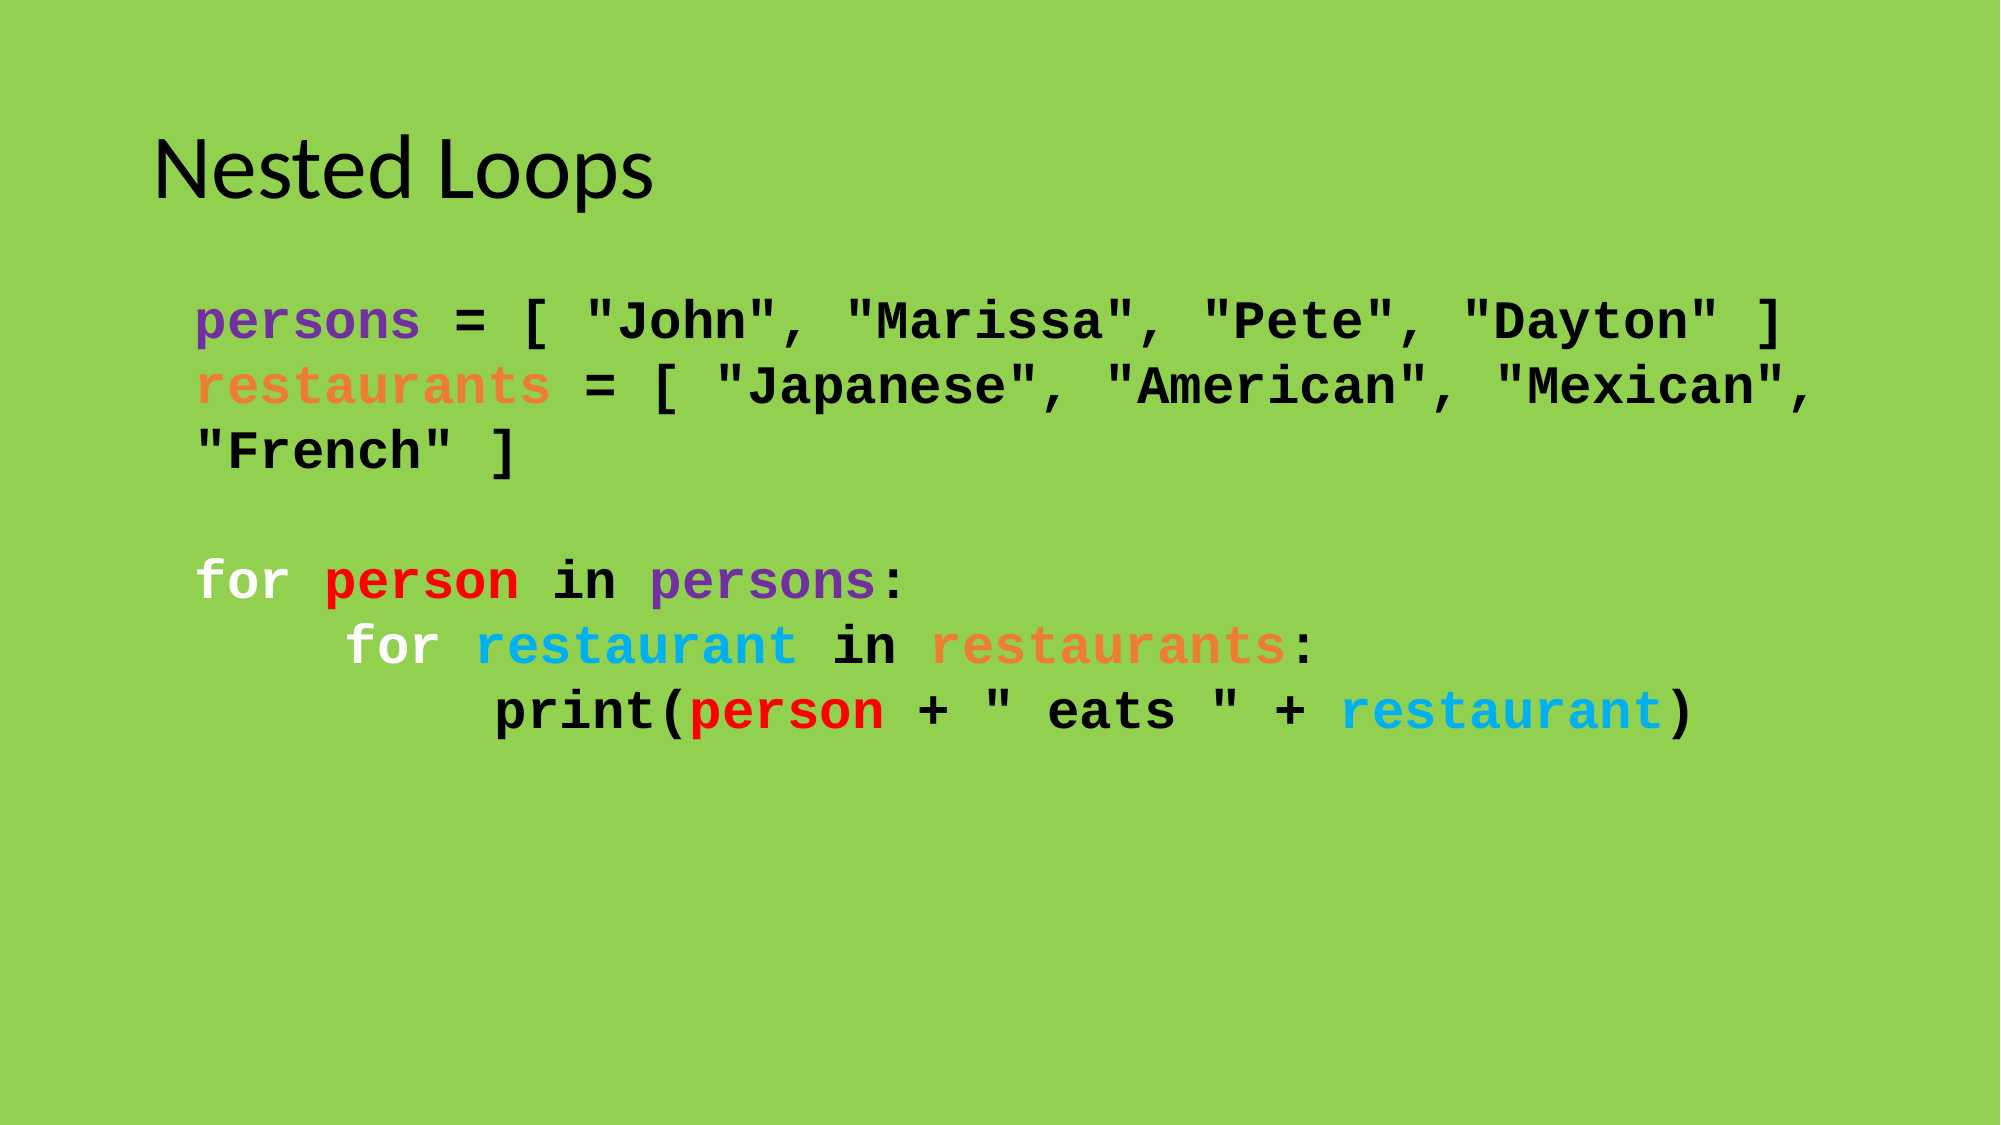

# Nested Loops
persons = [ "John", "Marissa", "Pete", "Dayton" ]
restaurants = [ "Japanese", "American", "Mexican", "French" ]
for person in persons:
	for restaurant in restaurants:
		print(person + " eats " + restaurant)